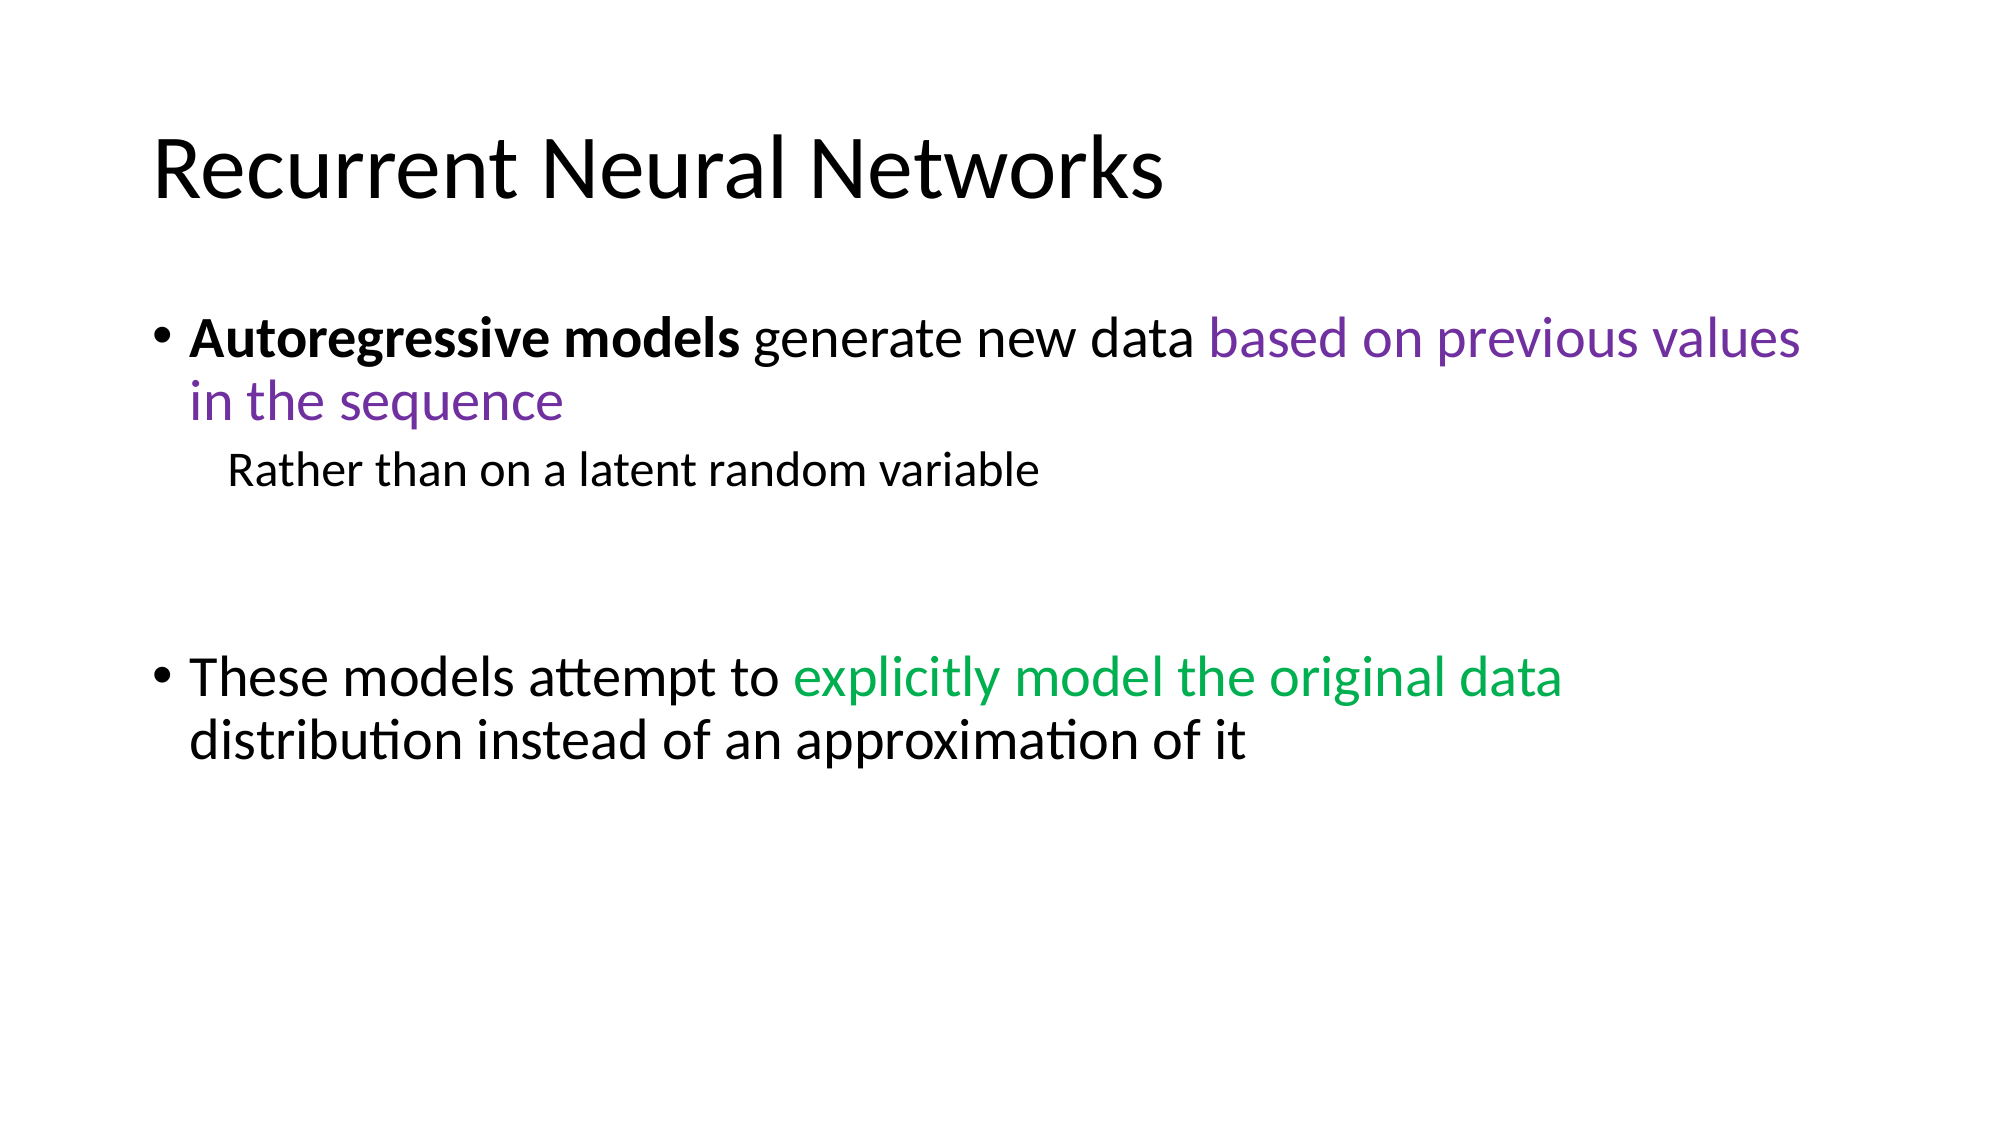

# Recurrent Neural Networks
Autoregressive models generate new data based on previous values in the sequence
Rather than on a latent random variable

These models attempt to explicitly model the original data distribution instead of an approximation of it